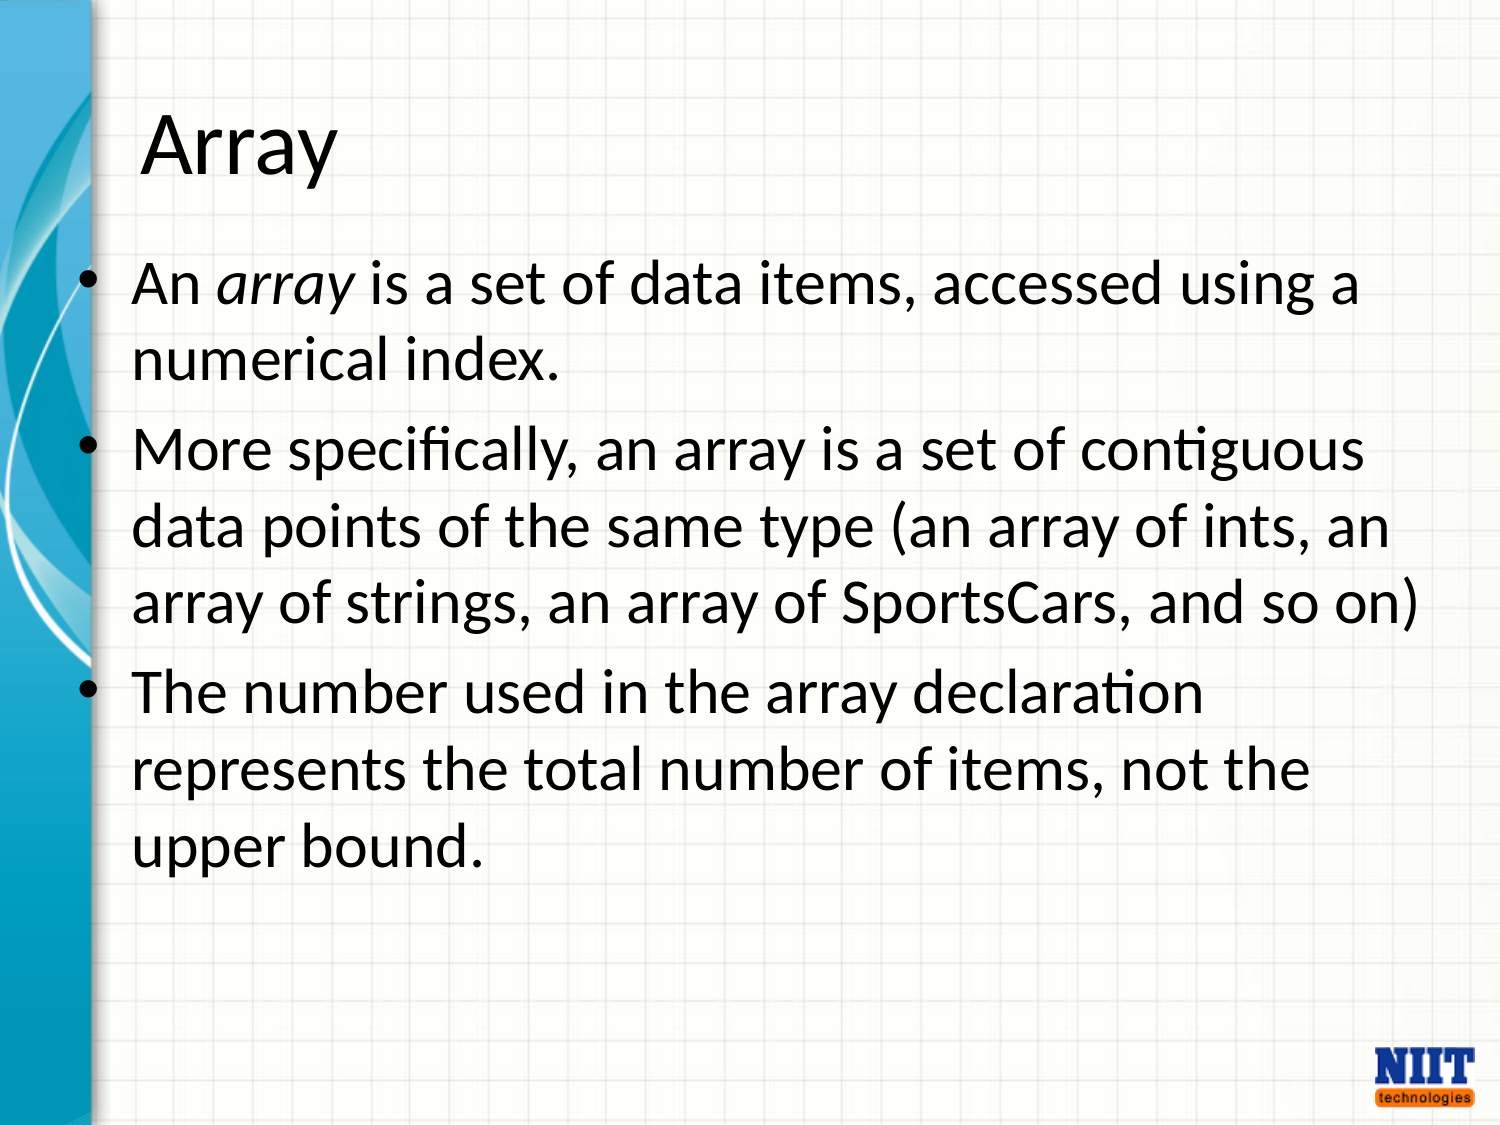

# Array
An array is a set of data items, accessed using a numerical index.
More specifically, an array is a set of contiguous data points of the same type (an array of ints, an array of strings, an array of SportsCars, and so on)
The number used in the array declaration represents the total number of items, not the upper bound.